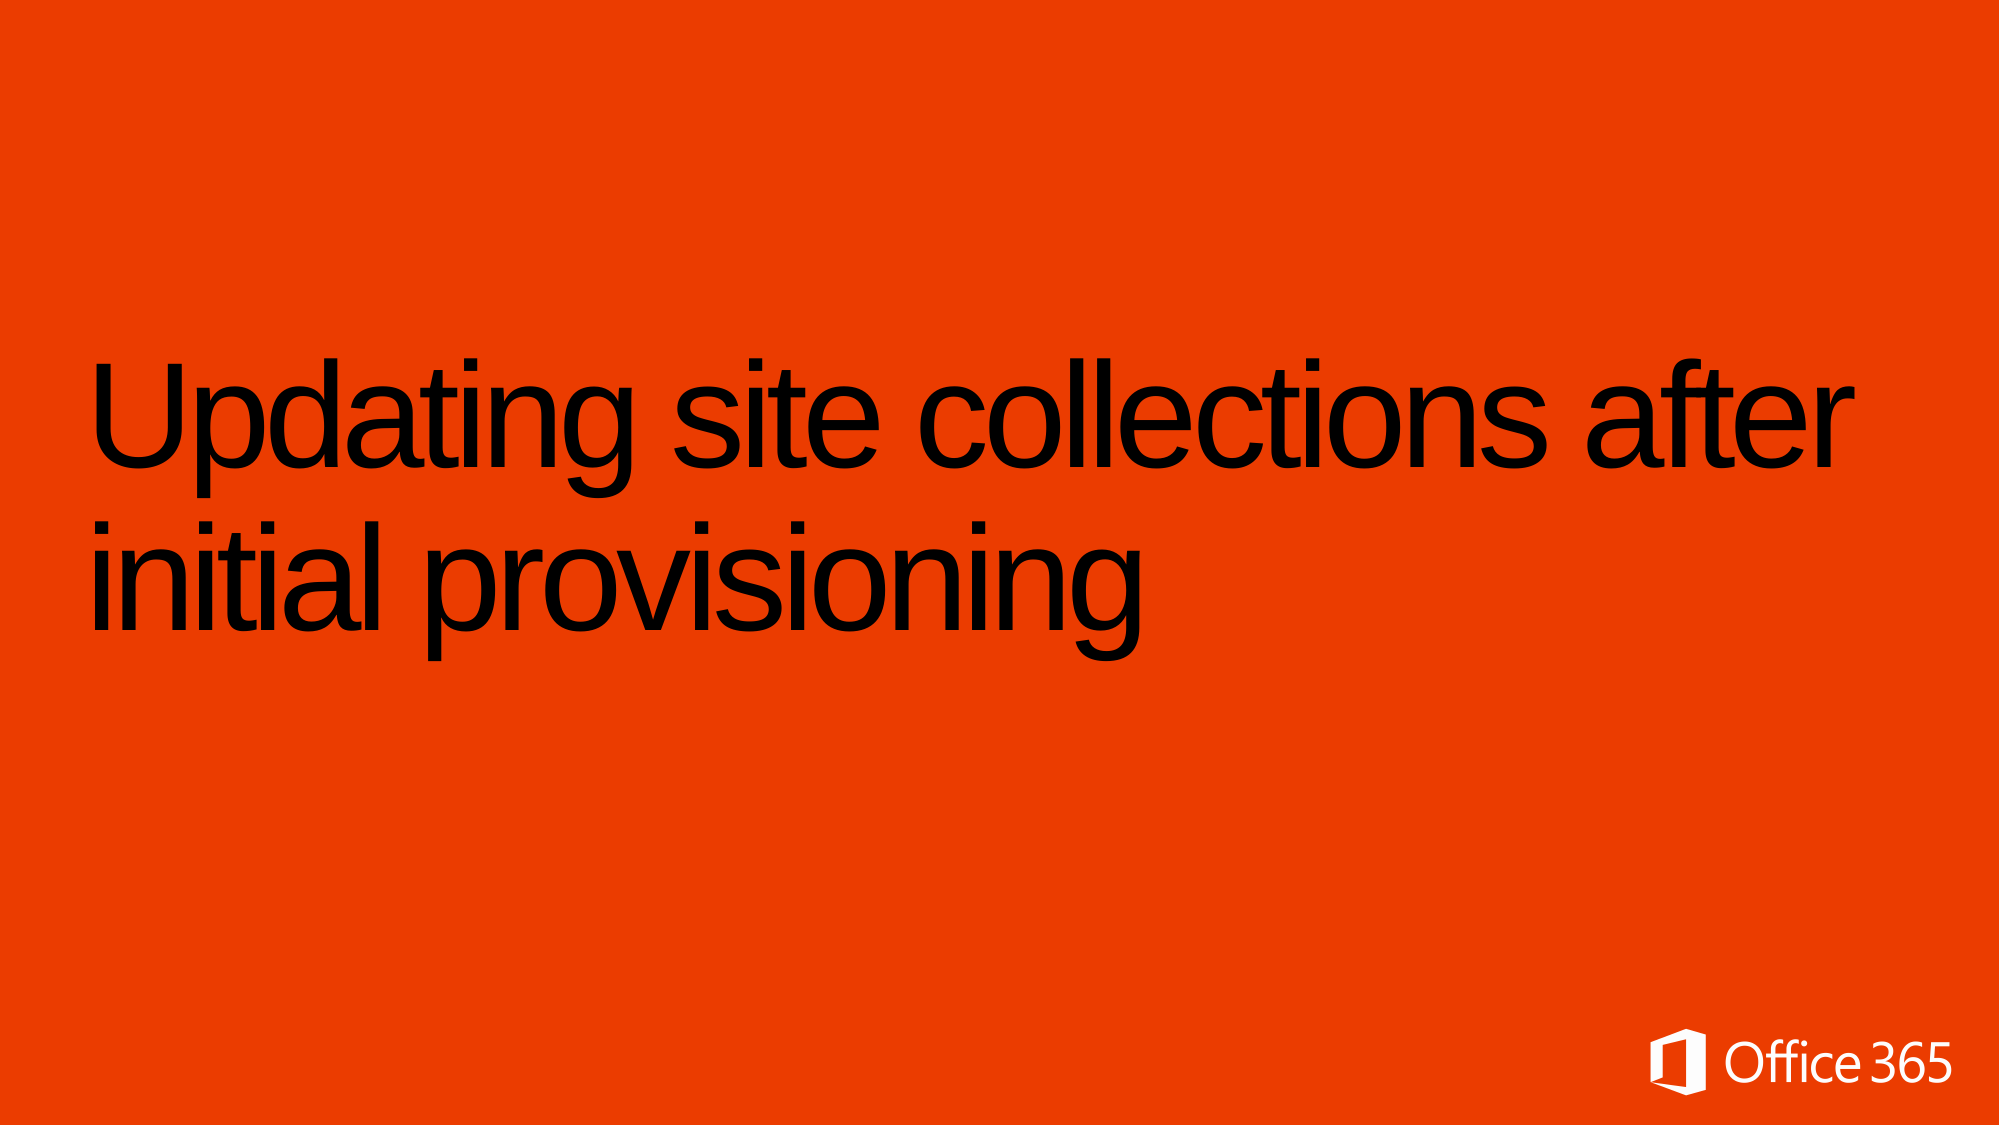

# Updating site collections after initial provisioning